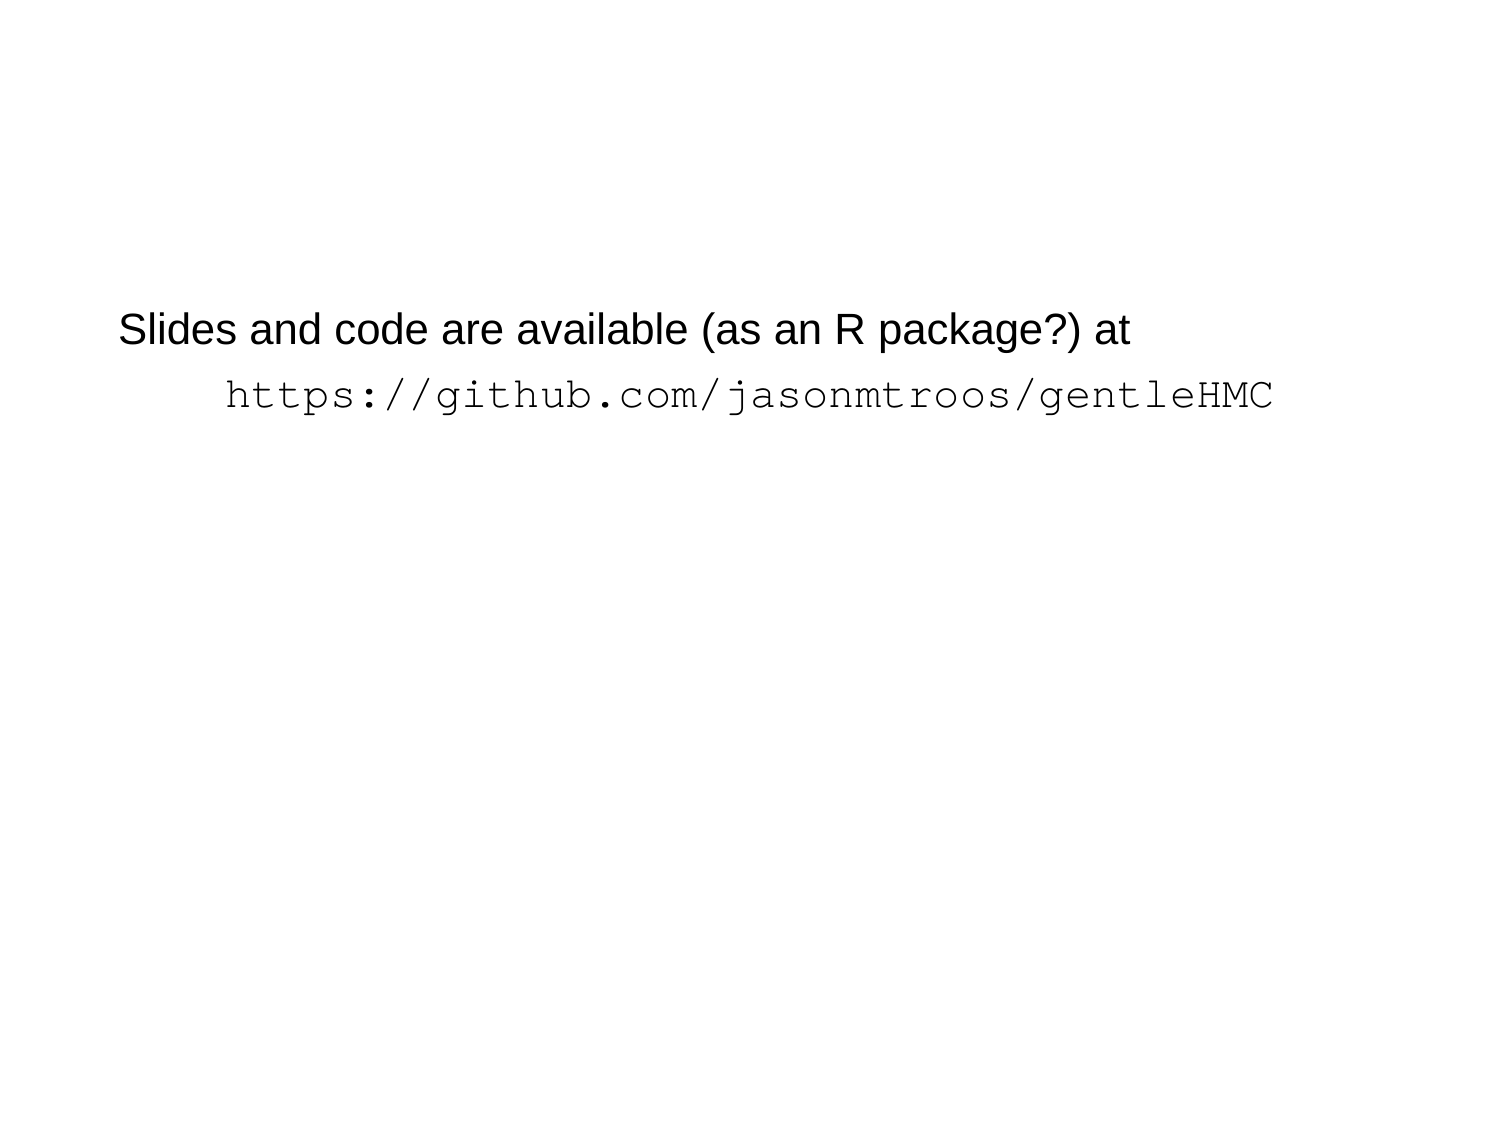

Slides and code are available (as an R package?) at
https://github.com/jasonmtroos/gentleHMC